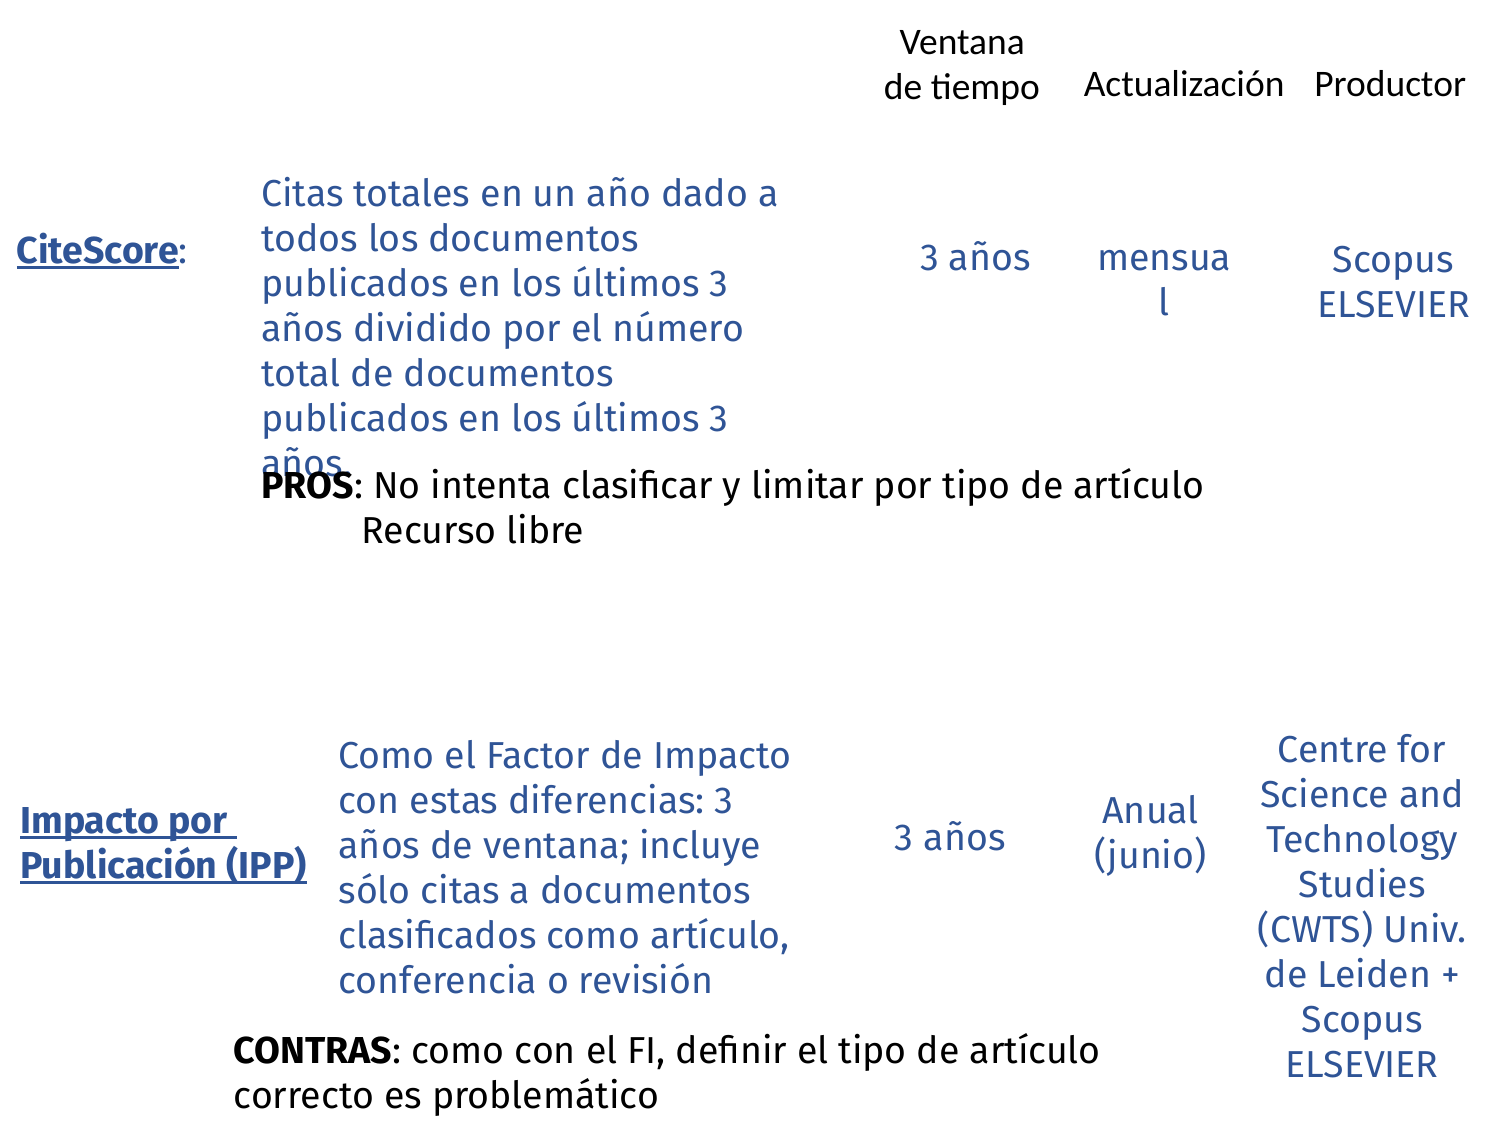

Ventana de tiempo
Actualización
Productor
Citas totales en un año dado a todos los documentos publicados en los últimos 3 años dividido por el número total de documentos publicados en los últimos 3 años.
CiteScore:
3 años
mensual
Scopus
ELSEVIER
PROS: No intenta clasificar y limitar por tipo de artículo
          Recurso libre
Centre for Science and Technology Studies (CWTS) Univ. de Leiden + Scopus
ELSEVIER
Como el Factor de Impacto con estas diferencias: 3 años de ventana; incluye sólo citas a documentos clasificados como artículo, conferencia o revisión
Anual
(junio)
Impacto por
Publicación (IPP)
3 años
CONTRAS: como con el FI, definir el tipo de artículo
correcto es problemático